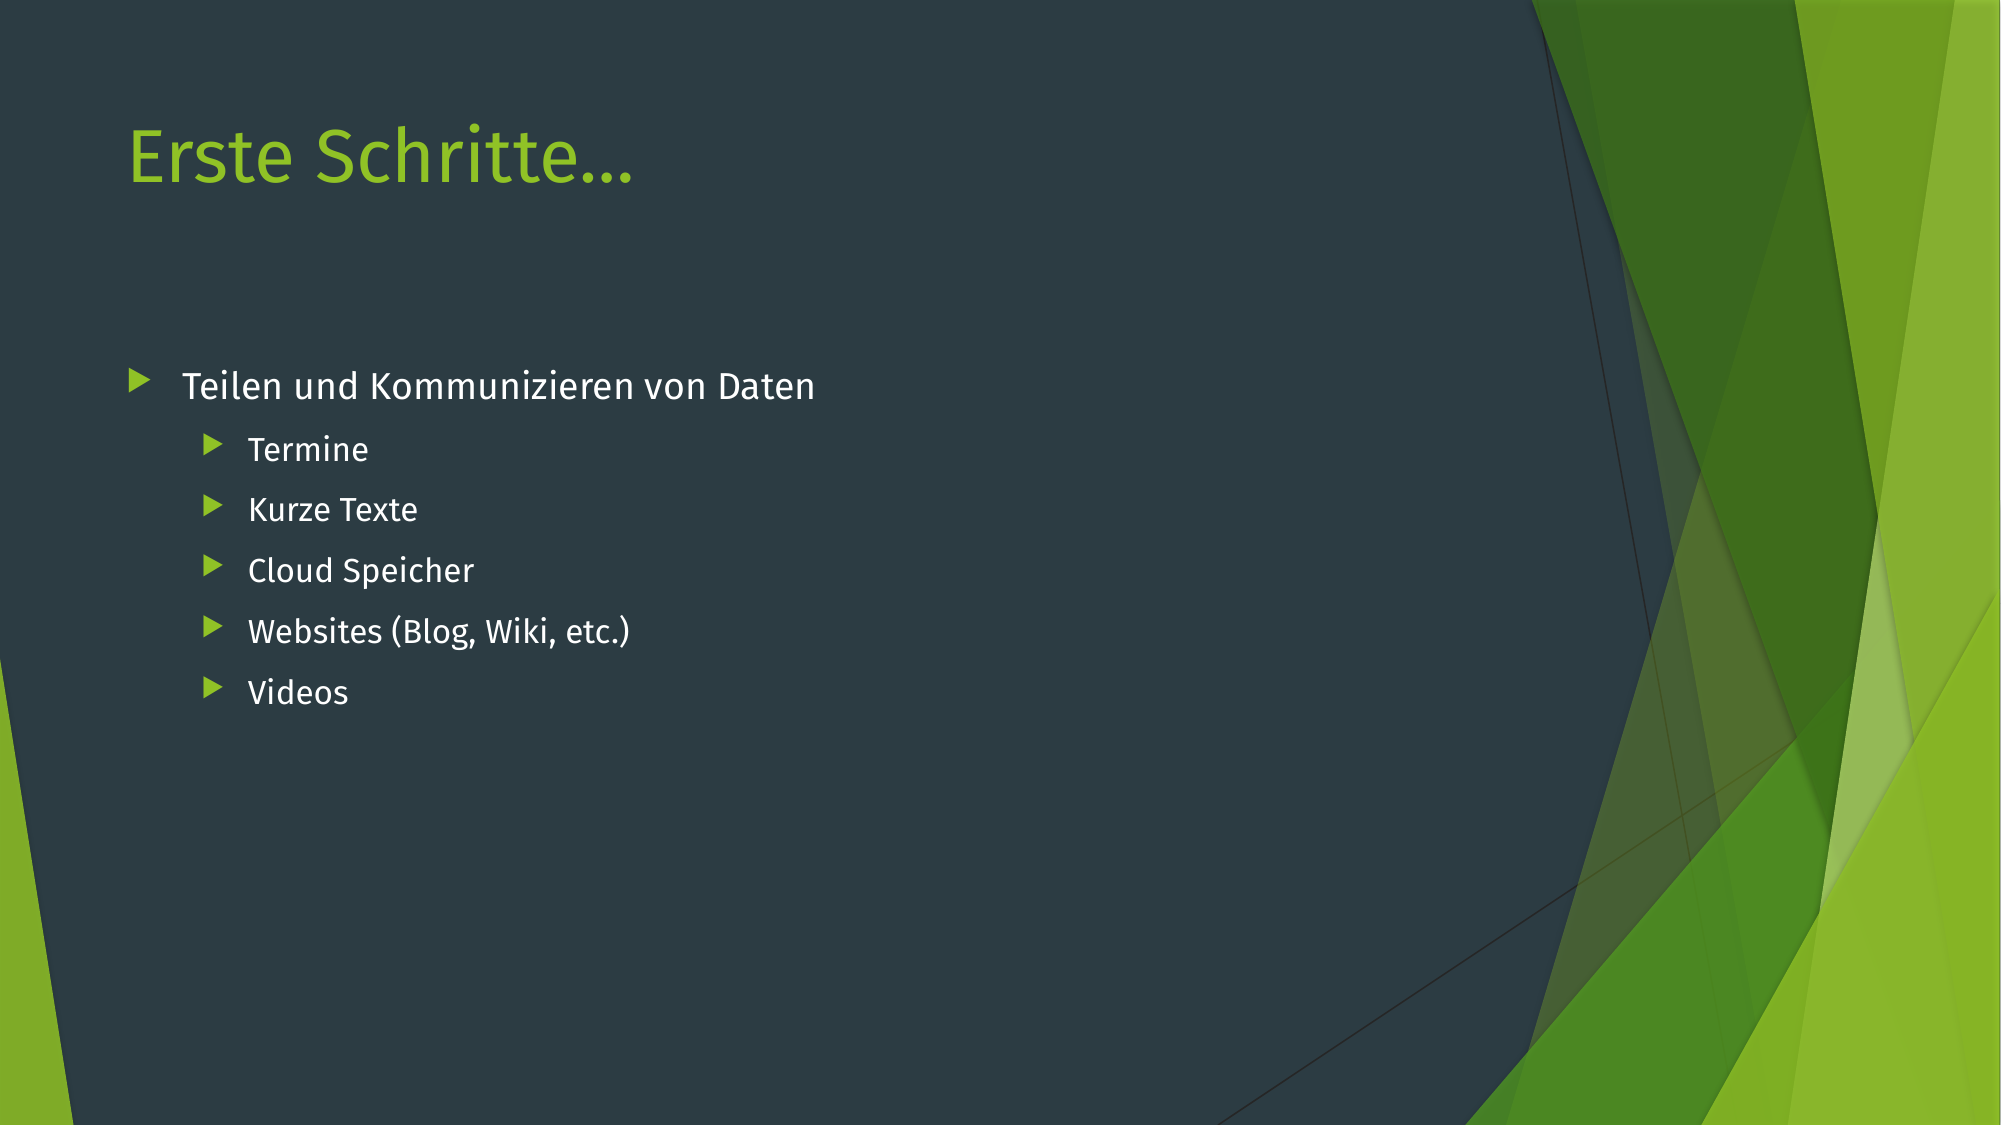

# Erste Schritte…
Teilen und Kommunizieren von Daten
Termine
Kurze Texte
Cloud Speicher
Websites (Blog, Wiki, etc.)
Videos